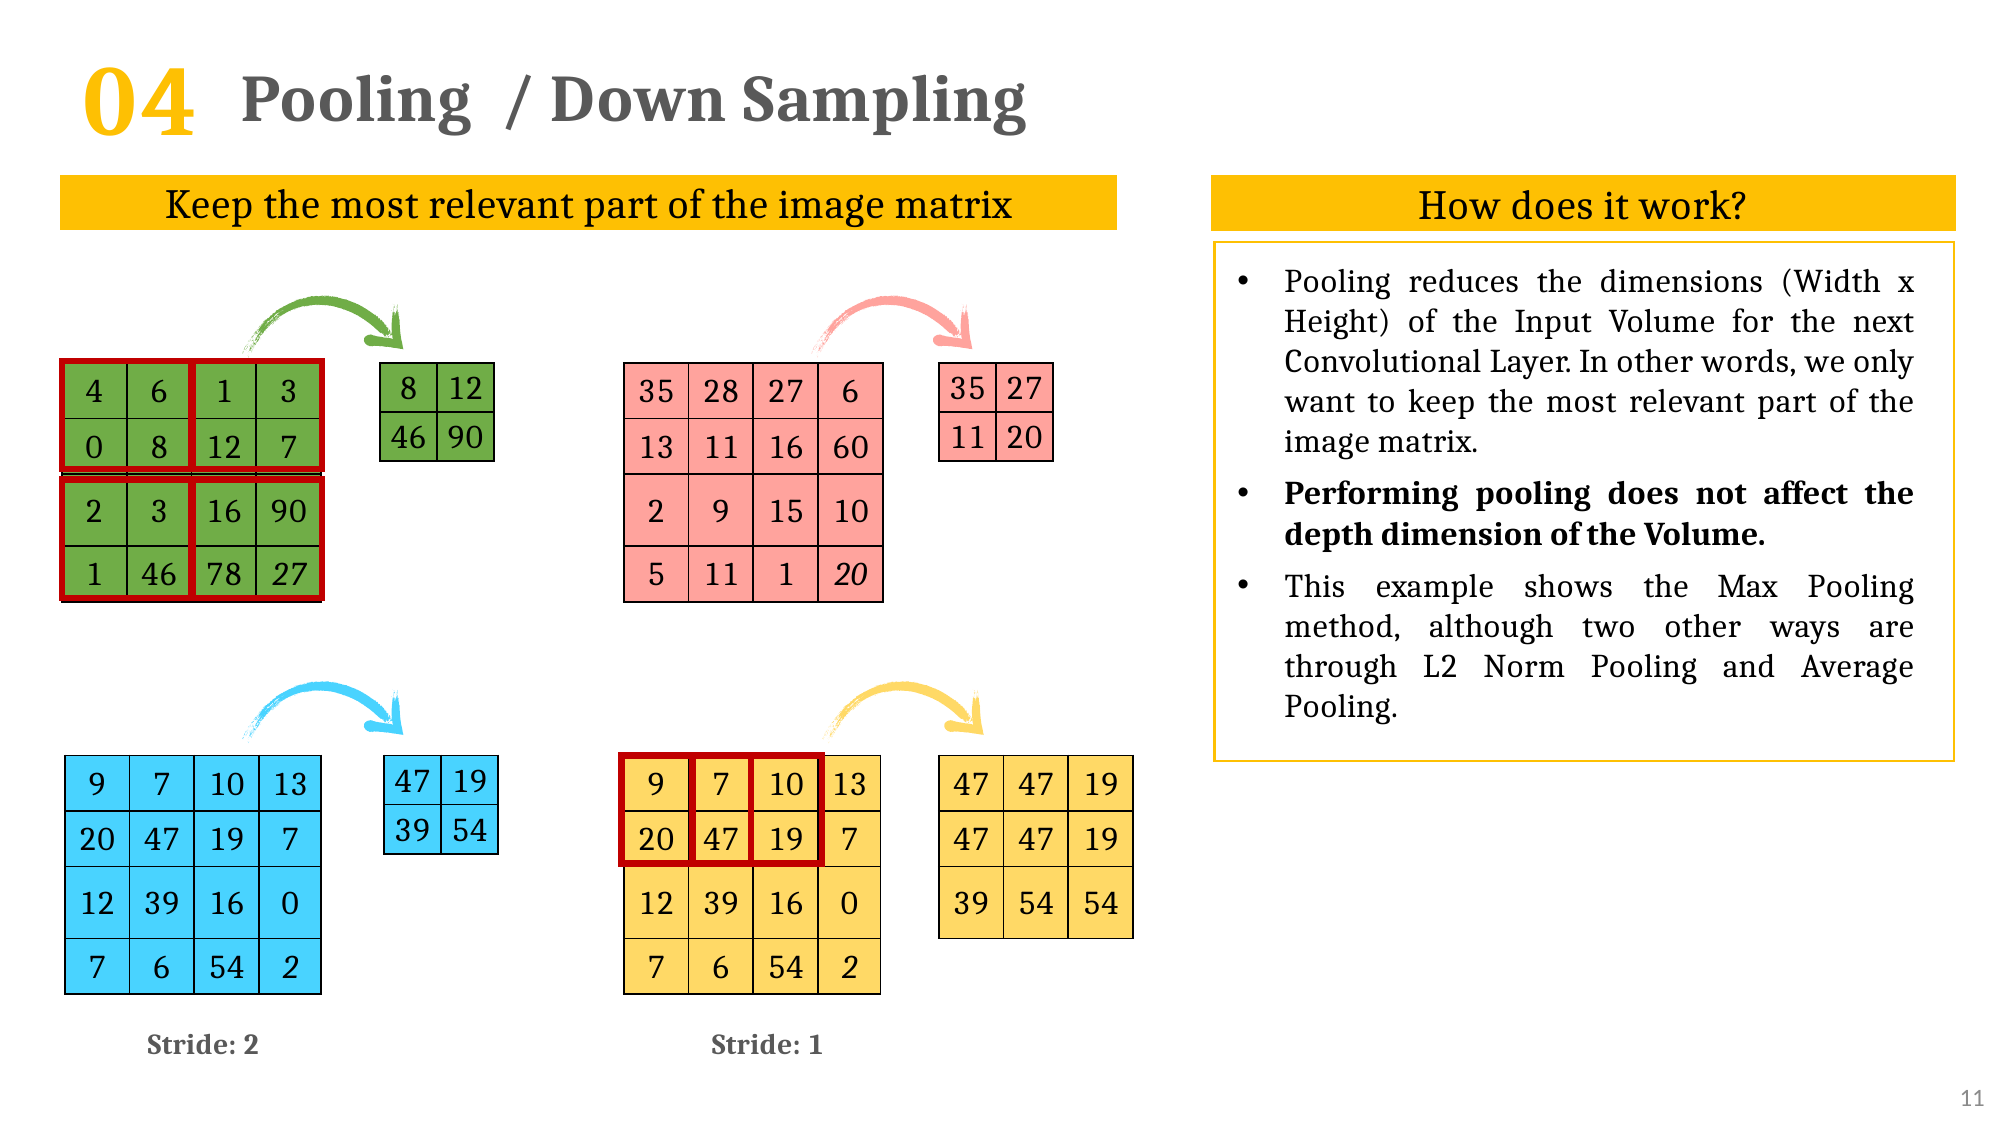

Need to explain what is spatial
04
Pooling  / Down Sampling
Keep the most relevant part of the image matrix
How does it work?

Pooling reduces the dimensions (Width x Height) of the Input Volume for the next Convolutional Layer. In other words, we only want to keep the most relevant part of the image matrix.

Performing pooling does not affect the depth dimension of the Volume.

This example shows the Max Pooling method, although two other ways are through L2 Norm Pooling and Average Pooling.

| 4 | 6 | 1 | 3 |
| --- | --- | --- | --- |
| 0 | 8 | 12 | 7 |
| 2 | 3 | 16 | 90 |
| 1 | 46 | 78 | 27 |
| 8 | 12 |
| --- | --- |
| 46 | 90 |
| 35 | 27 |
| --- | --- |
| 11 | 20 |
| 35 | 28 | 27 | 6 |
| --- | --- | --- | --- |
| 13 | 11 | 16 | 60 |
| 2 | 9 | 15 | 10 |
| 5 | 11 | 1 | 20 |

| 9 | 7 | 10 | 13 |
| --- | --- | --- | --- |
| 20 | 47 | 19 | 7 |
| 12 | 39 | 16 | 0 |
| 7 | 6 | 54 | 2 |
| 47 | 19 |
| --- | --- |
| 39 | 54 |

| 9 | 7 | 10 | 13 |
| --- | --- | --- | --- |
| 20 | 47 | 19 | 7 |
| 12 | 39 | 16 | 0 |
| 7 | 6 | 54 | 2 |

| 47 | 47 | 19 |
| --- | --- | --- |
| 47 | 47 | 19 |
| 39 | 54 | 54 |
Stride: 2
Stride: 1
11